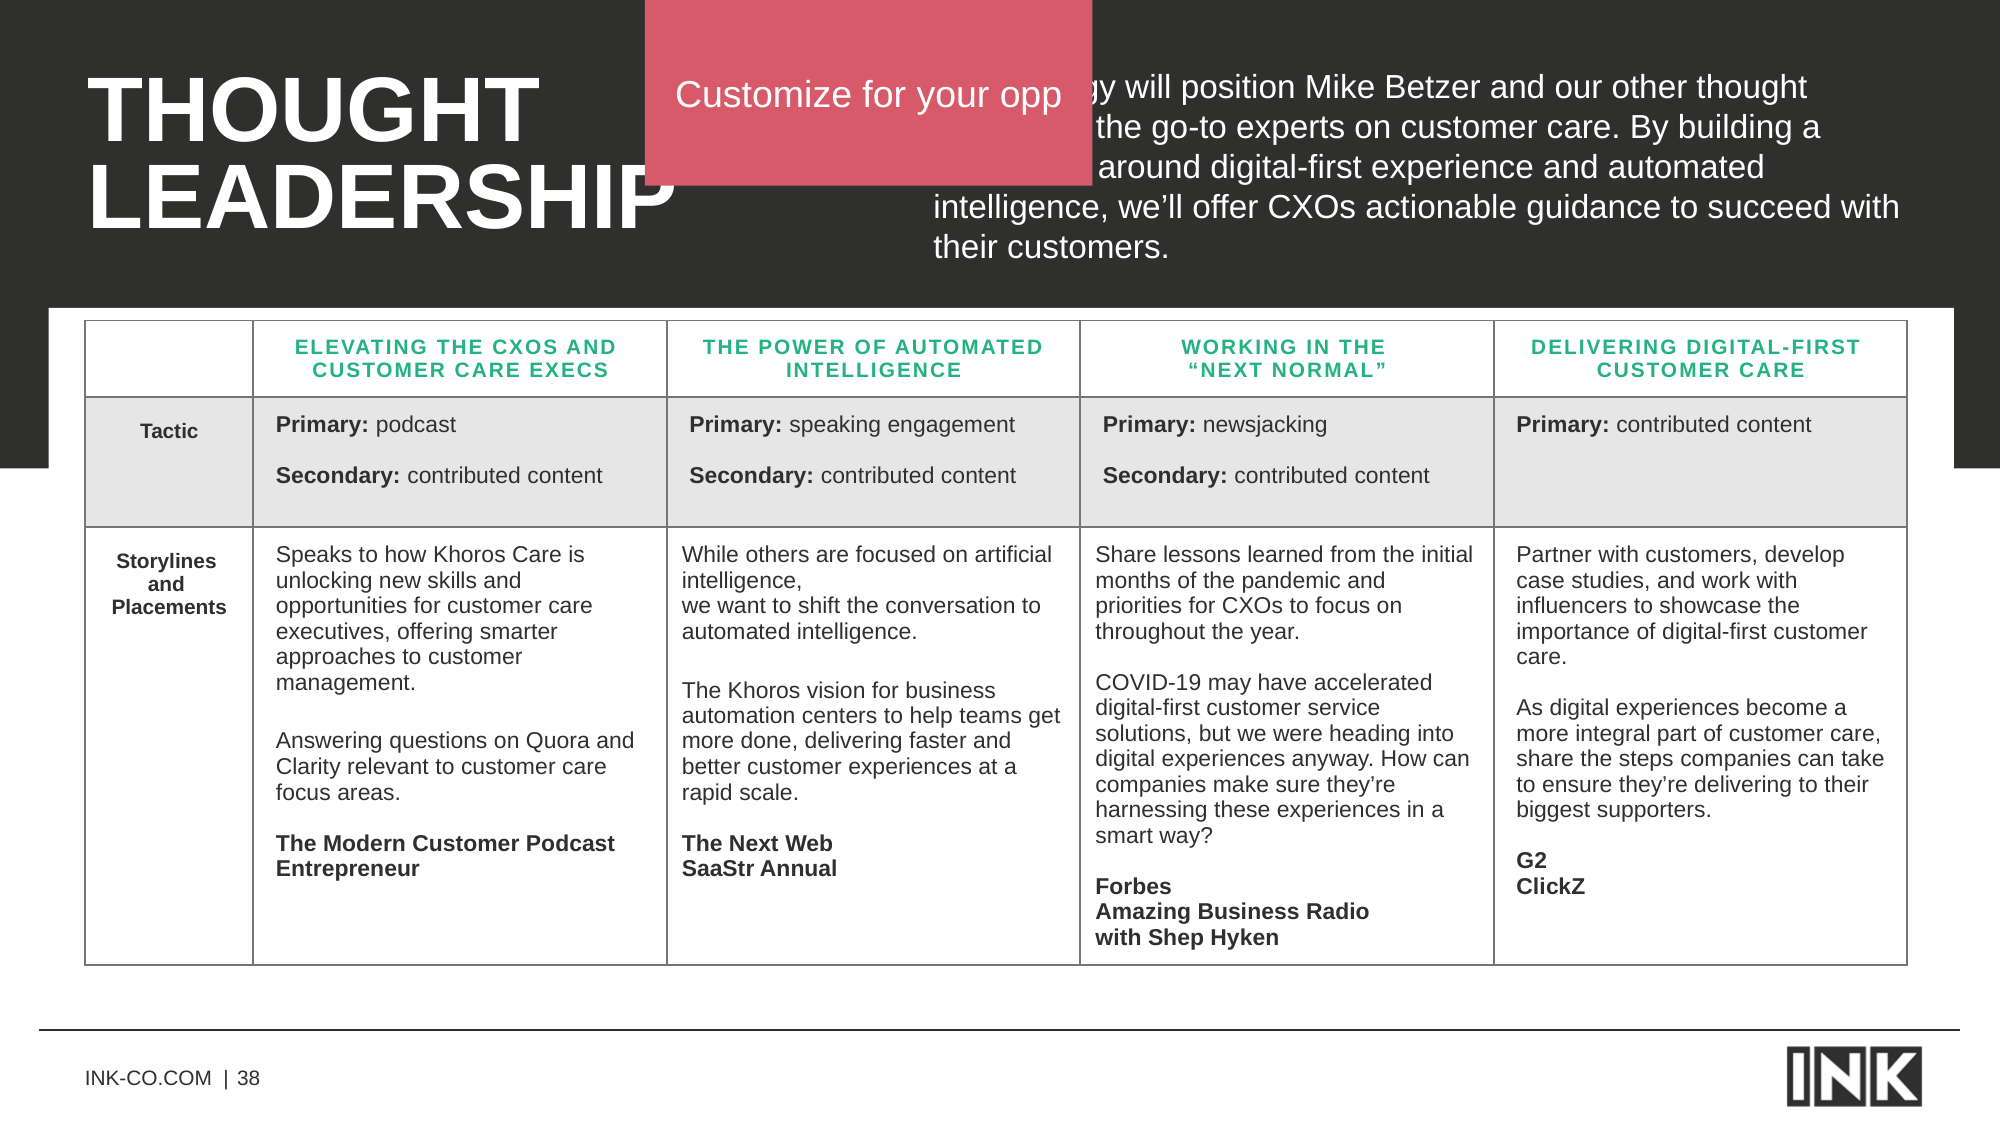

Customize for your opp
# THOUGHT LEADERSHIP
Our strategy will position Mike Betzer and our other thought leaders as the go-to experts on customer care. By building a foundation around digital-first experience and automated intelligence, we’ll offer CXOs actionable guidance to succeed with their customers.
|  | ELEVATING THE CXOS AND CUSTOMER CARE EXECS | THE POWER OF AUTOMATED INTELLIGENCE | WORKING IN THE “NEXT NORMAL” | DELIVERING DIGITAL-FIRST CUSTOMER CARE |
| --- | --- | --- | --- | --- |
| Tactic | Primary: podcast Secondary: contributed content | Primary: speaking engagement Secondary: contributed content | Primary: newsjacking Secondary: contributed content | Primary: contributed content |
| Storylines and Placements | Speaks to how Khoros Care is unlocking new skills and opportunities for customer care executives, offering smarter approaches to customer management. Answering questions on Quora and Clarity relevant to customer care focus areas. The Modern Customer Podcast Entrepreneur | While others are focused on artificial intelligence, we want to shift the conversation to automated intelligence. The Khoros vision for business automation centers to help teams get more done, delivering faster and better customer experiences at a rapid scale. The Next Web SaaStr Annual | Share lessons learned from the initial months of the pandemic and priorities for CXOs to focus on throughout the year. COVID-19 may have accelerated digital-first customer service solutions, but we were heading into digital experiences anyway. How can companies make sure they’re harnessing these experiences in a smart way? Forbes Amazing Business Radio with Shep Hyken | Partner with customers, develop case studies, and work with influencers to showcase the importance of digital-first customer care. As digital experiences become a more integral part of customer care, share the steps companies can take to ensure they’re delivering to their biggest supporters. G2 ClickZ |
INK-CO.COM  |
38